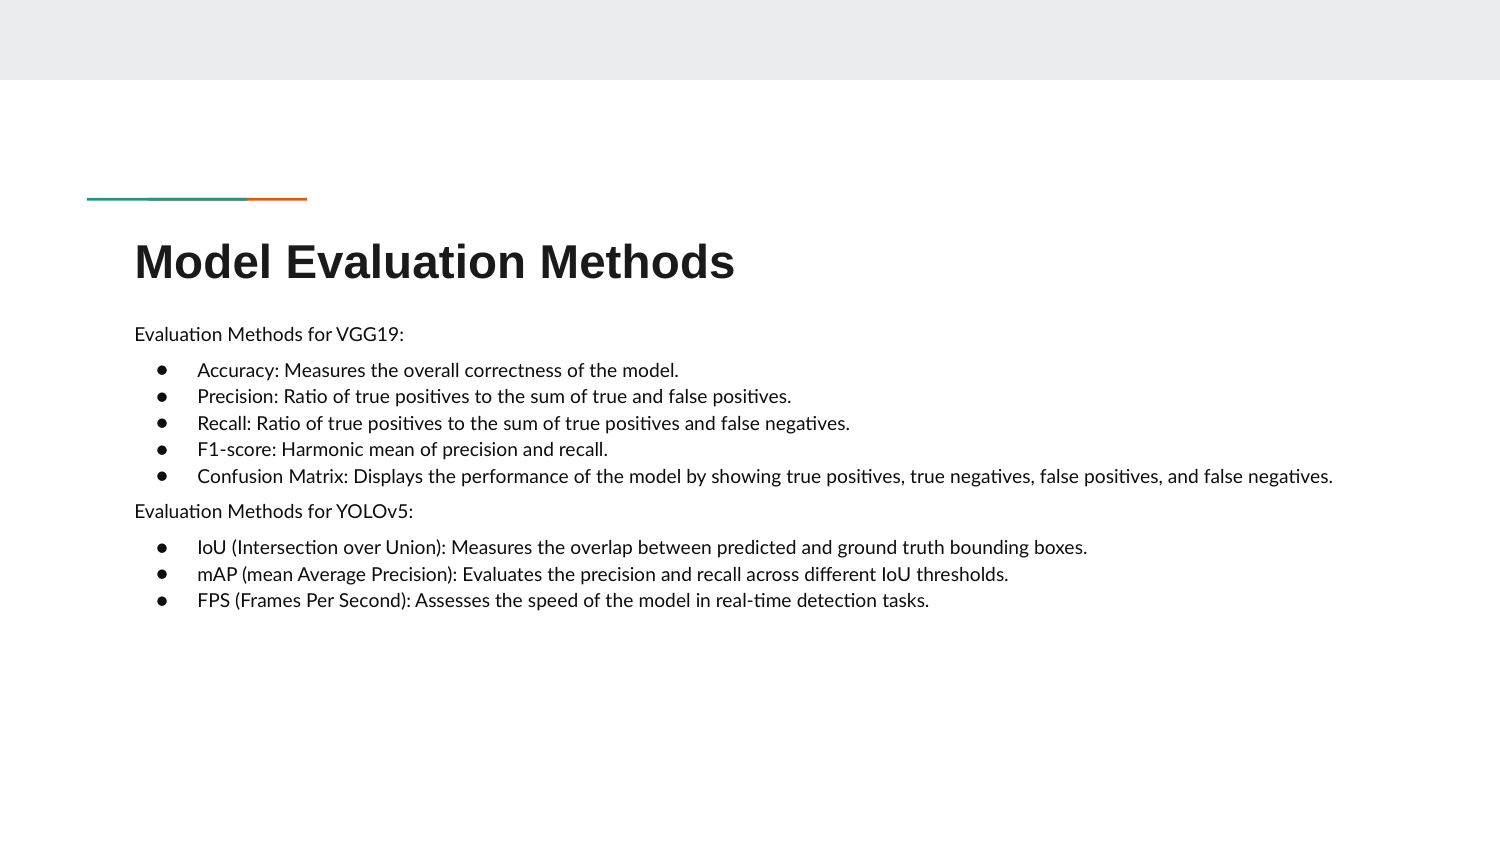

# Model Evaluation Methods

Evaluation Methods for VGG19:
Accuracy: Measures the overall correctness of the model.
Precision: Ratio of true positives to the sum of true and false positives.
Recall: Ratio of true positives to the sum of true positives and false negatives.
F1-score: Harmonic mean of precision and recall.
Confusion Matrix: Displays the performance of the model by showing true positives, true negatives, false positives, and false negatives.
Evaluation Methods for YOLOv5:
IoU (Intersection over Union): Measures the overlap between predicted and ground truth bounding boxes.
mAP (mean Average Precision): Evaluates the precision and recall across different IoU thresholds.
FPS (Frames Per Second): Assesses the speed of the model in real-time detection tasks.